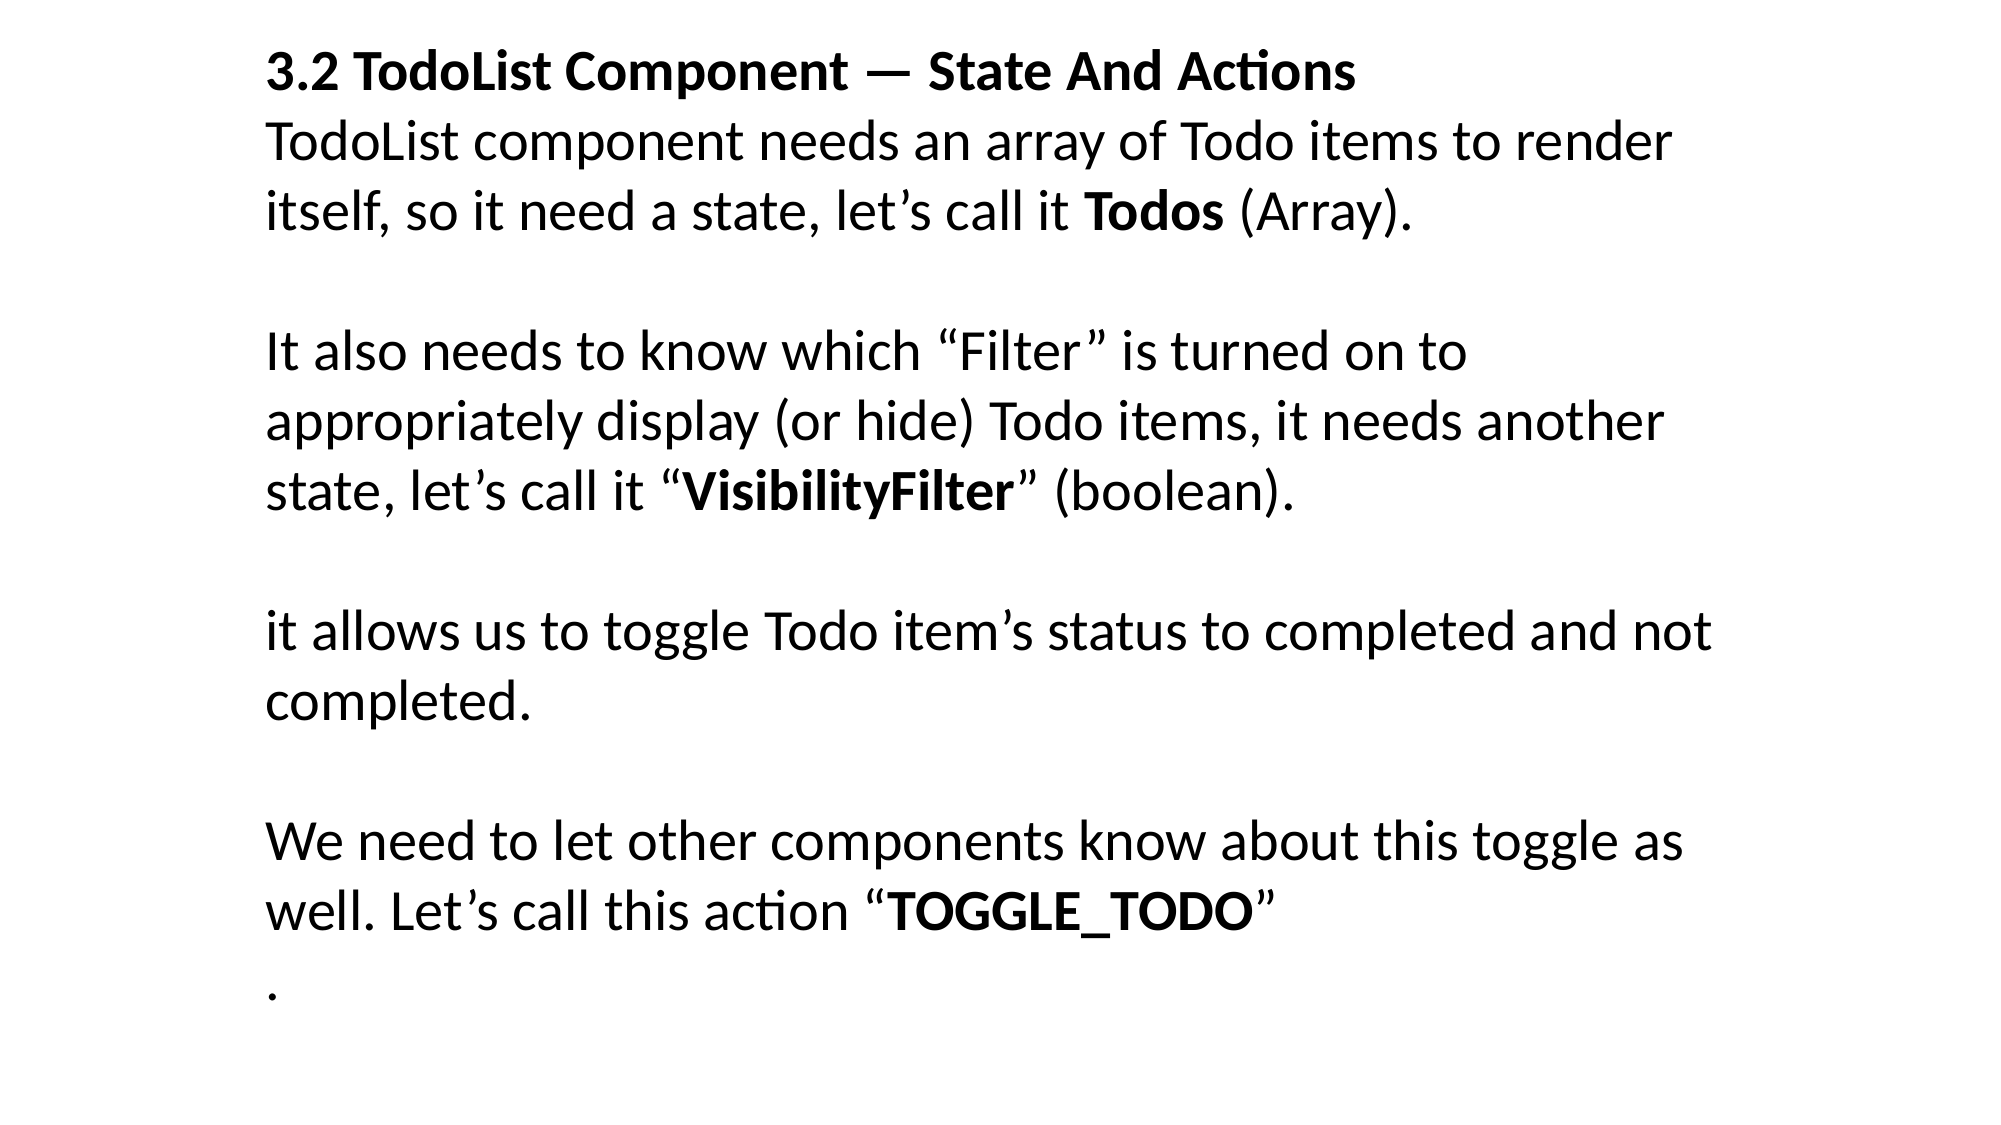

3.2 TodoList Component — State And Actions
TodoList component needs an array of Todo items to render itself, so it need a state, let’s call it Todos (Array).

It also needs to know which “Filter” is turned on to appropriately display (or hide) Todo items, it needs another state, let’s call it “VisibilityFilter” (boolean).

it allows us to toggle Todo item’s status to completed and not completed.

We need to let other components know about this toggle as well. Let’s call this action “TOGGLE_TODO”
.